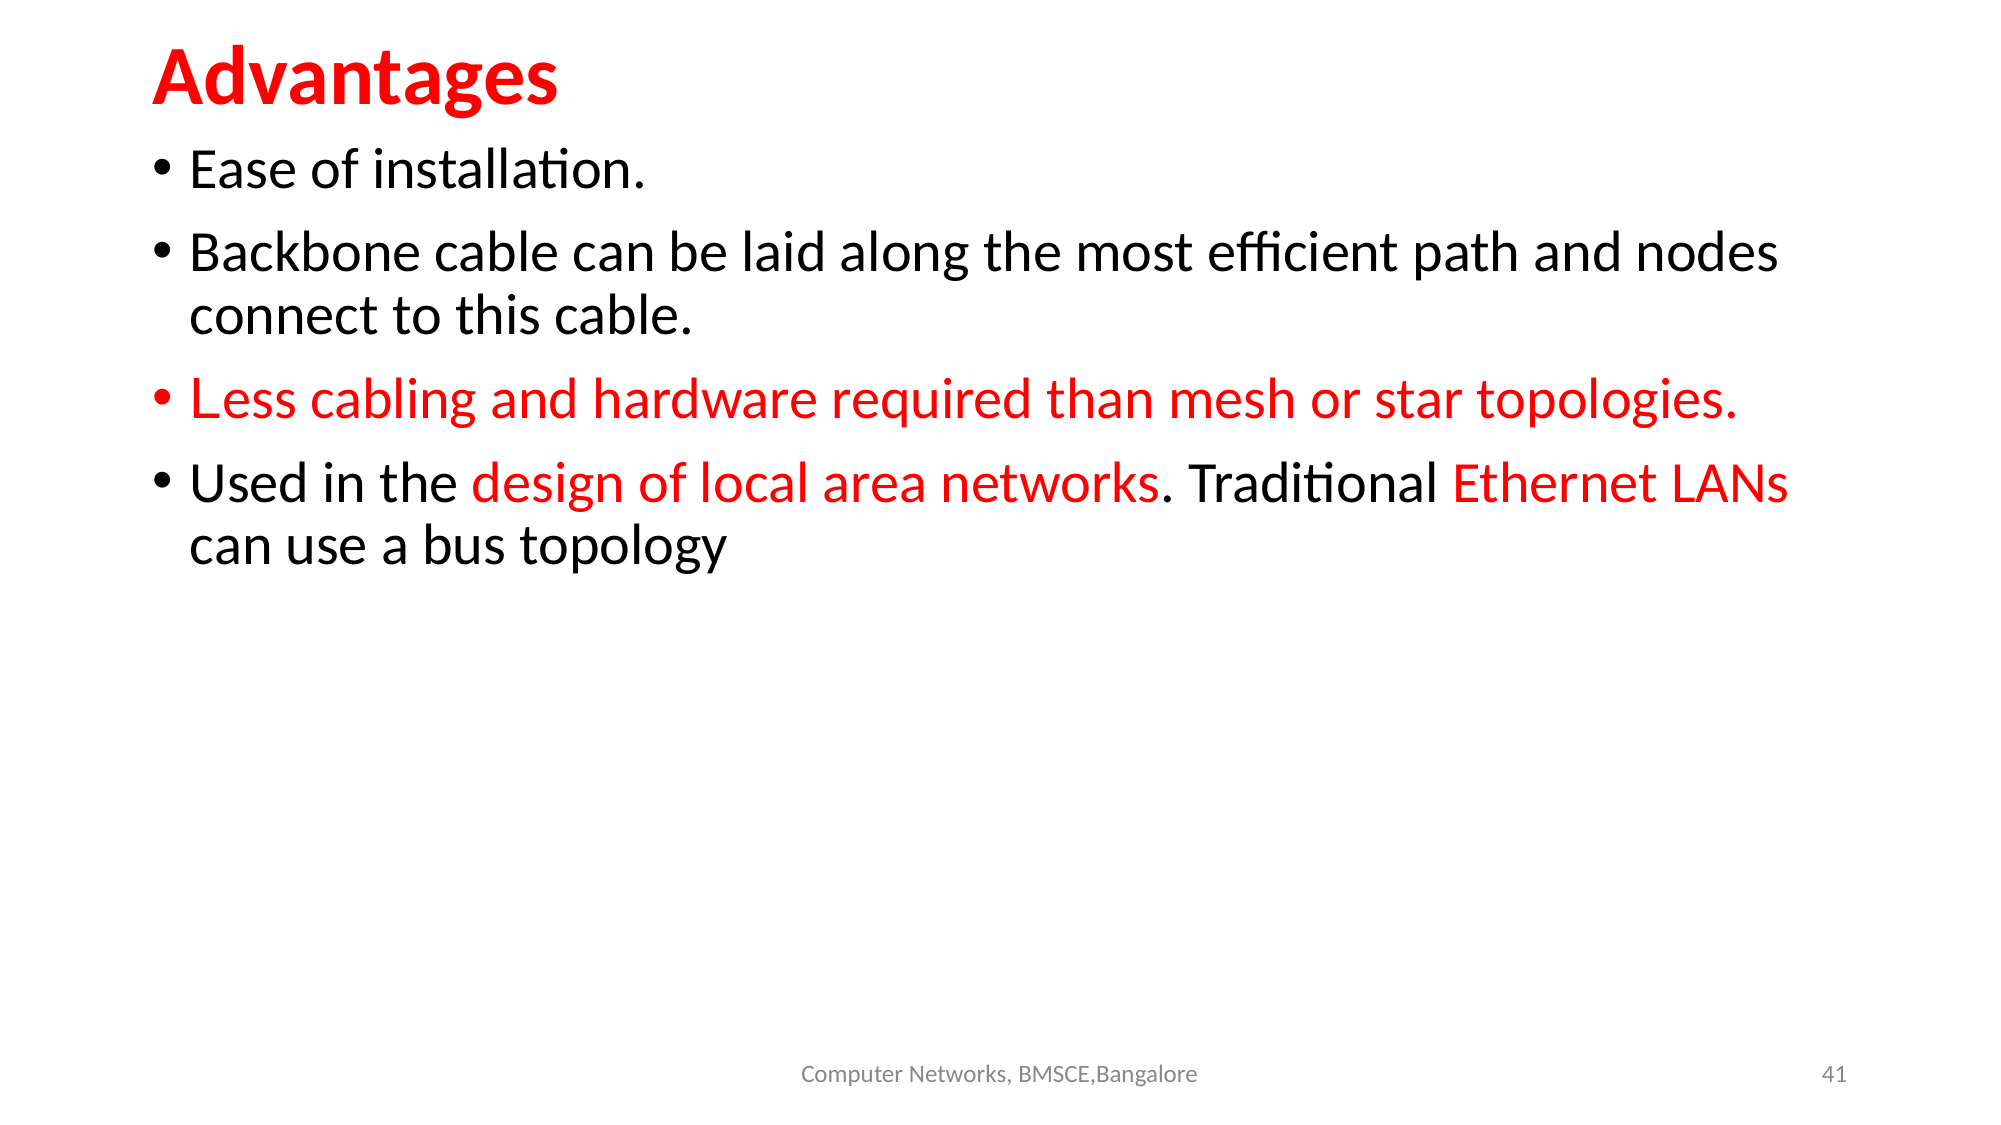

# Advantages
Ease of installation.
Backbone cable can be laid along the most efficient path and nodes connect to this cable.
Less cabling and hardware required than mesh or star topologies.
Used in the design of local area networks. Traditional Ethernet LANs can use a bus topology

Computer Networks, BMSCE,Bangalore
41